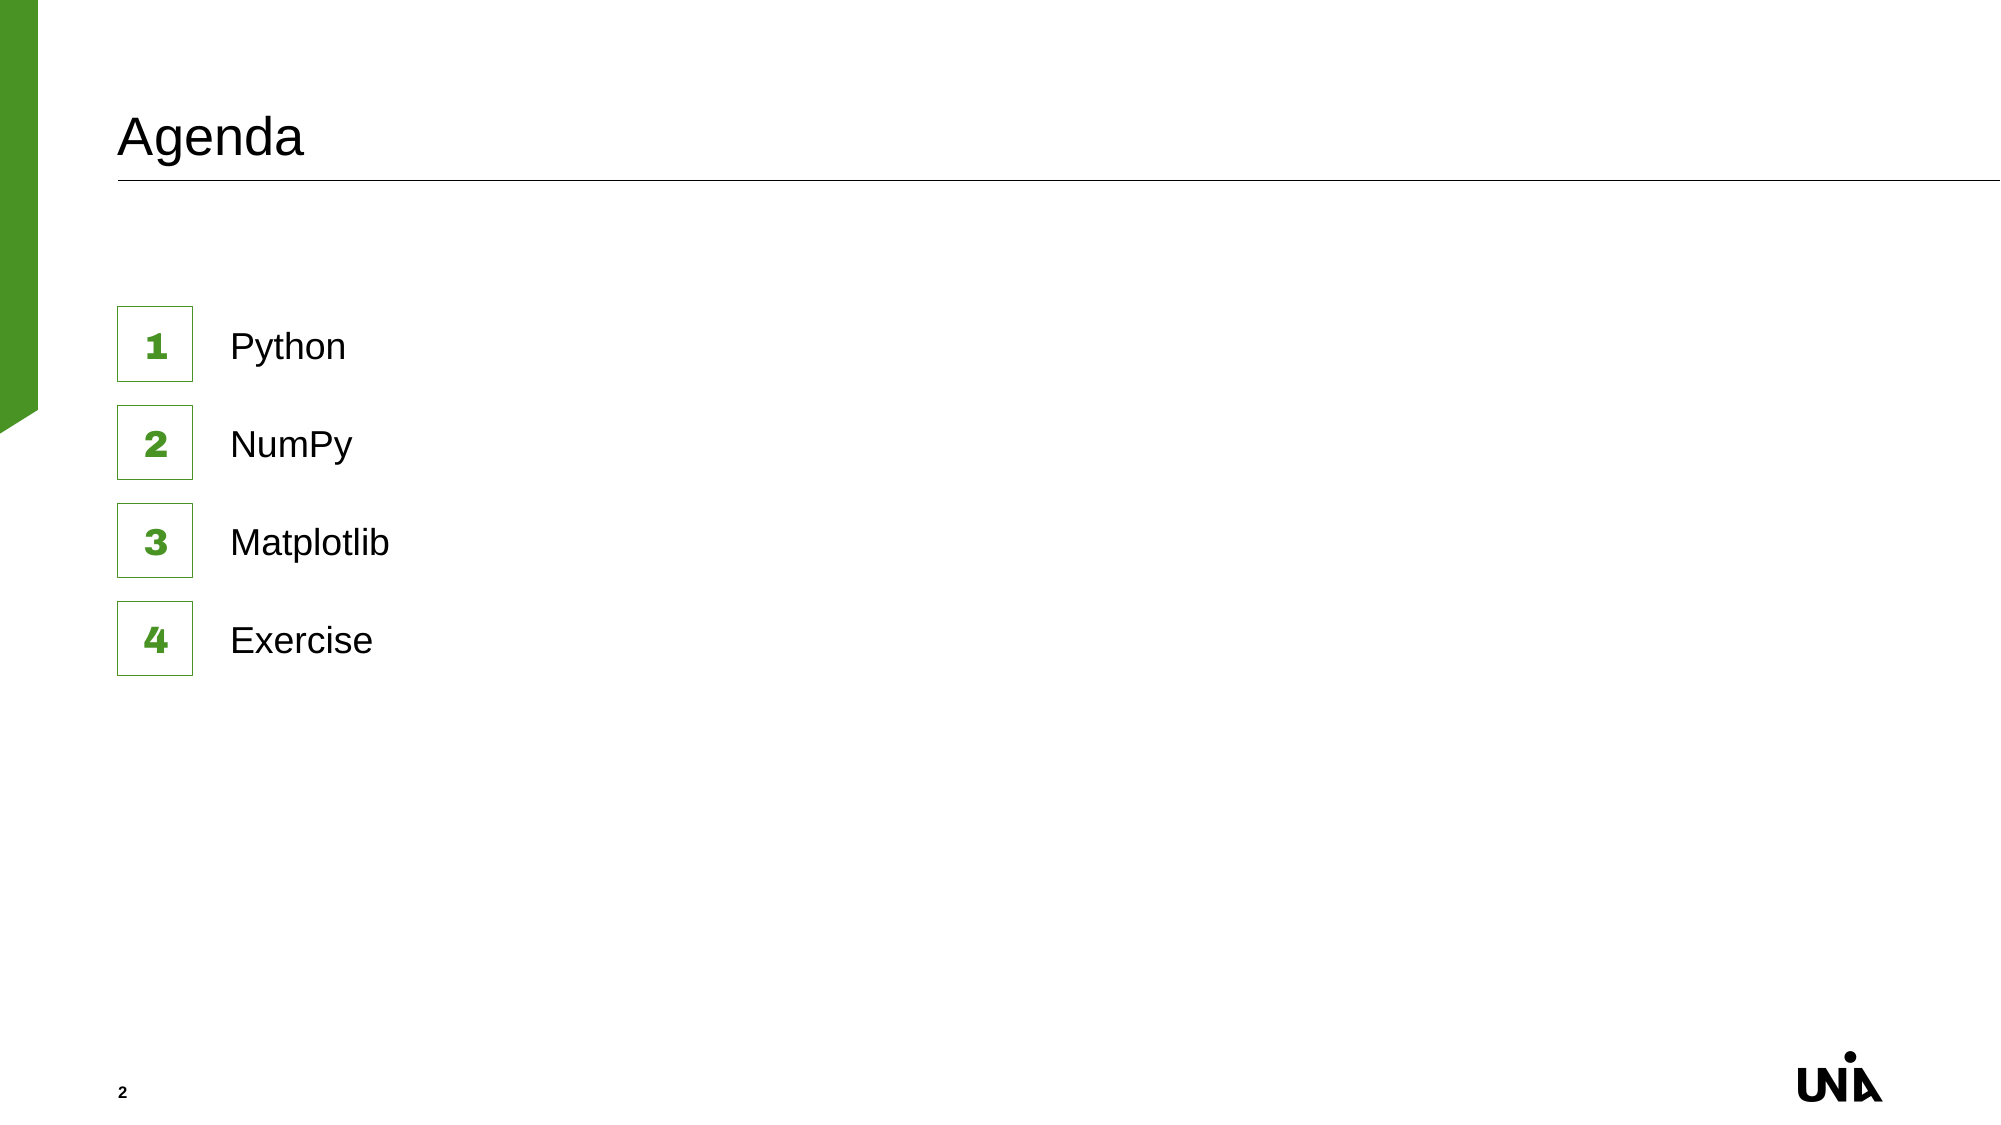

# Agenda
1
Python
2
NumPy
3
Matplotlib
4
Exercise
2